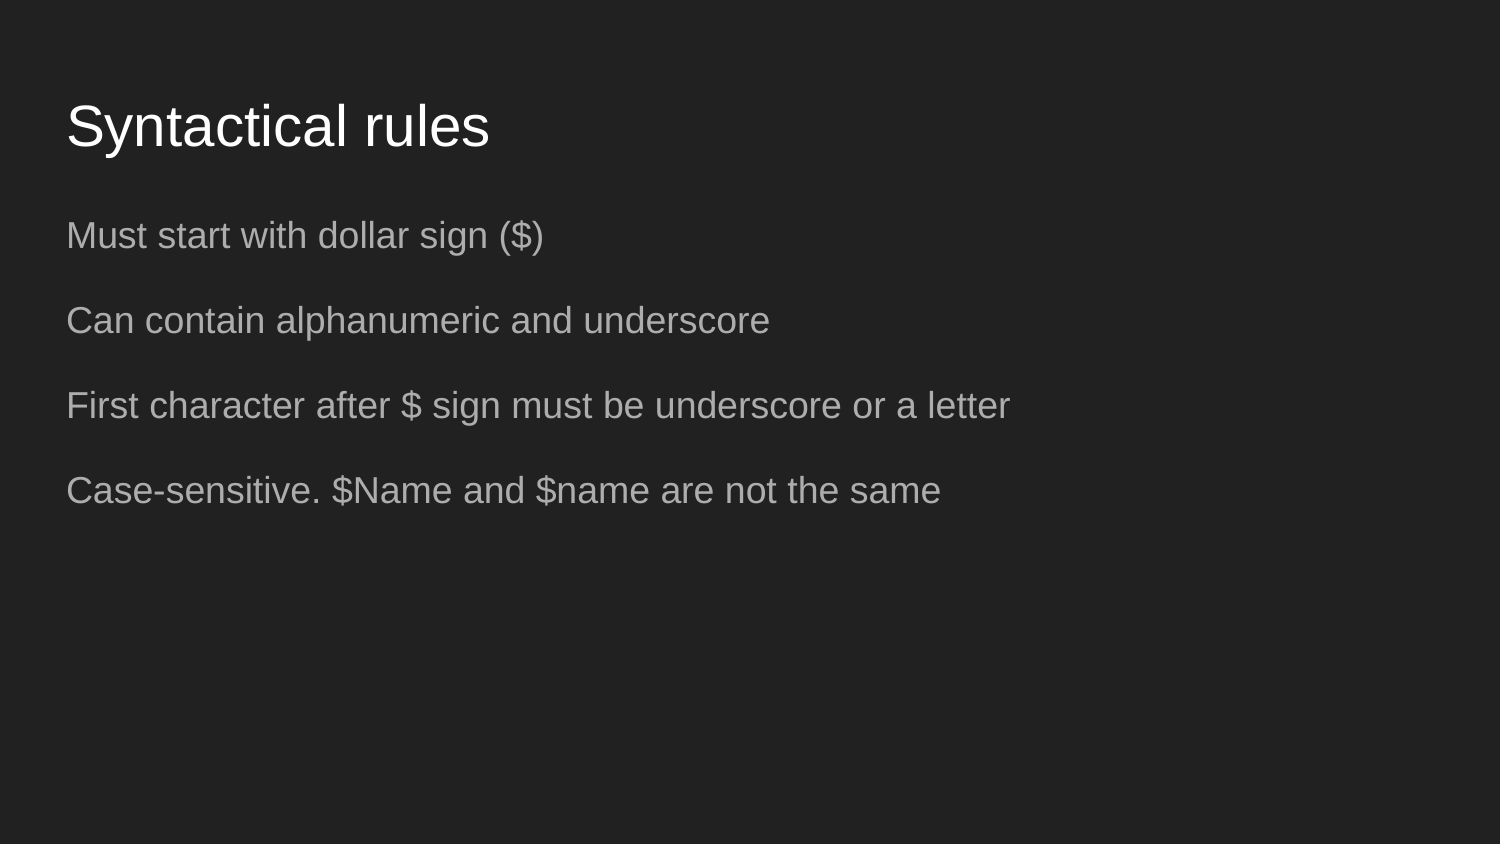

# Syntactical rules
Must start with dollar sign ($)
Can contain alphanumeric and underscore
First character after $ sign must be underscore or a letter
Case-sensitive. $Name and $name are not the same